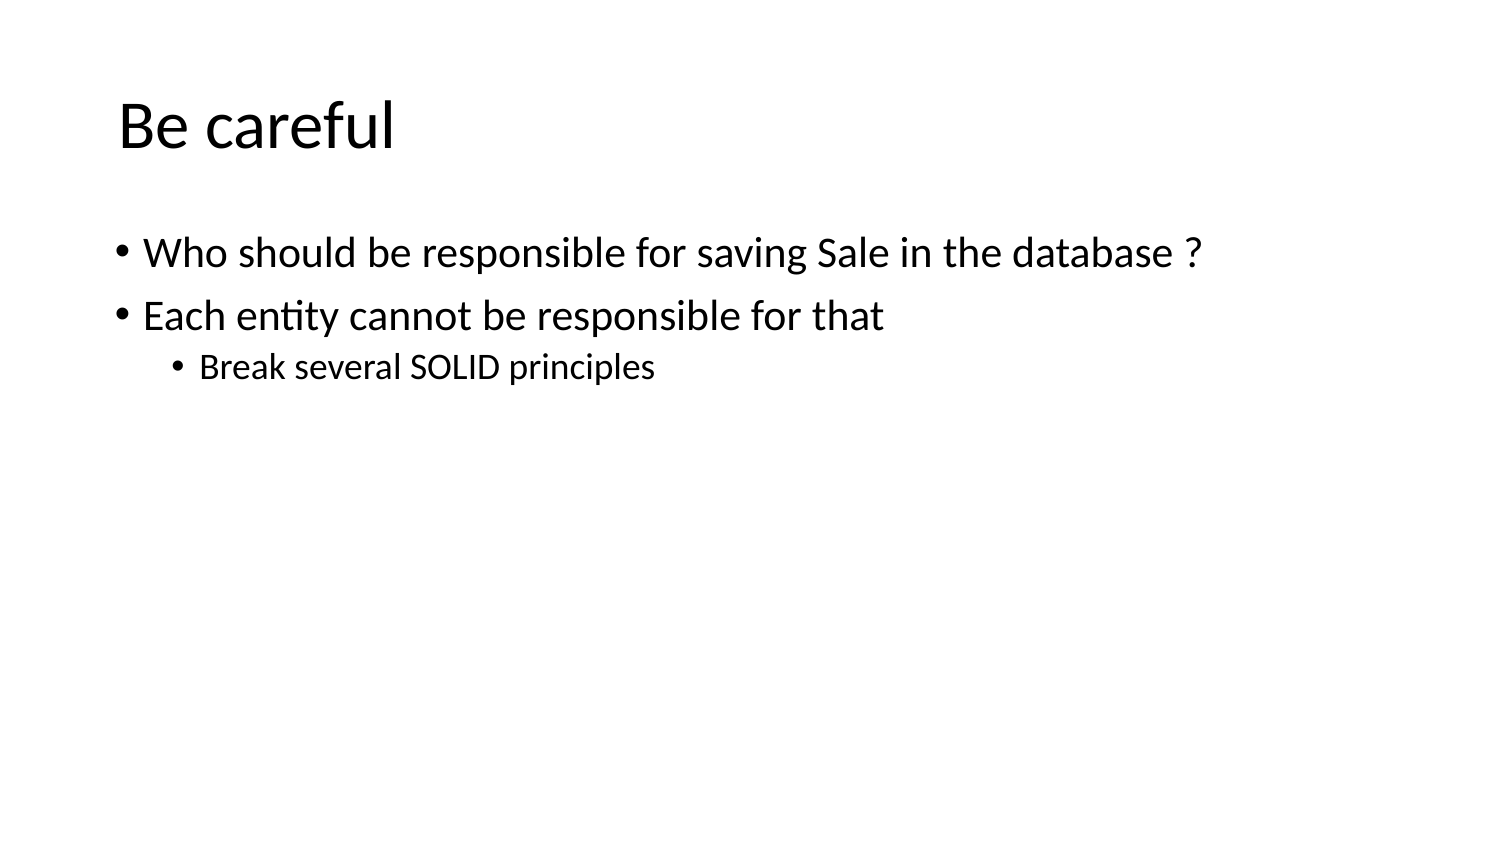

# Be careful
Who should be responsible for saving Sale in the database ?
Each entity cannot be responsible for that
Break several SOLID principles